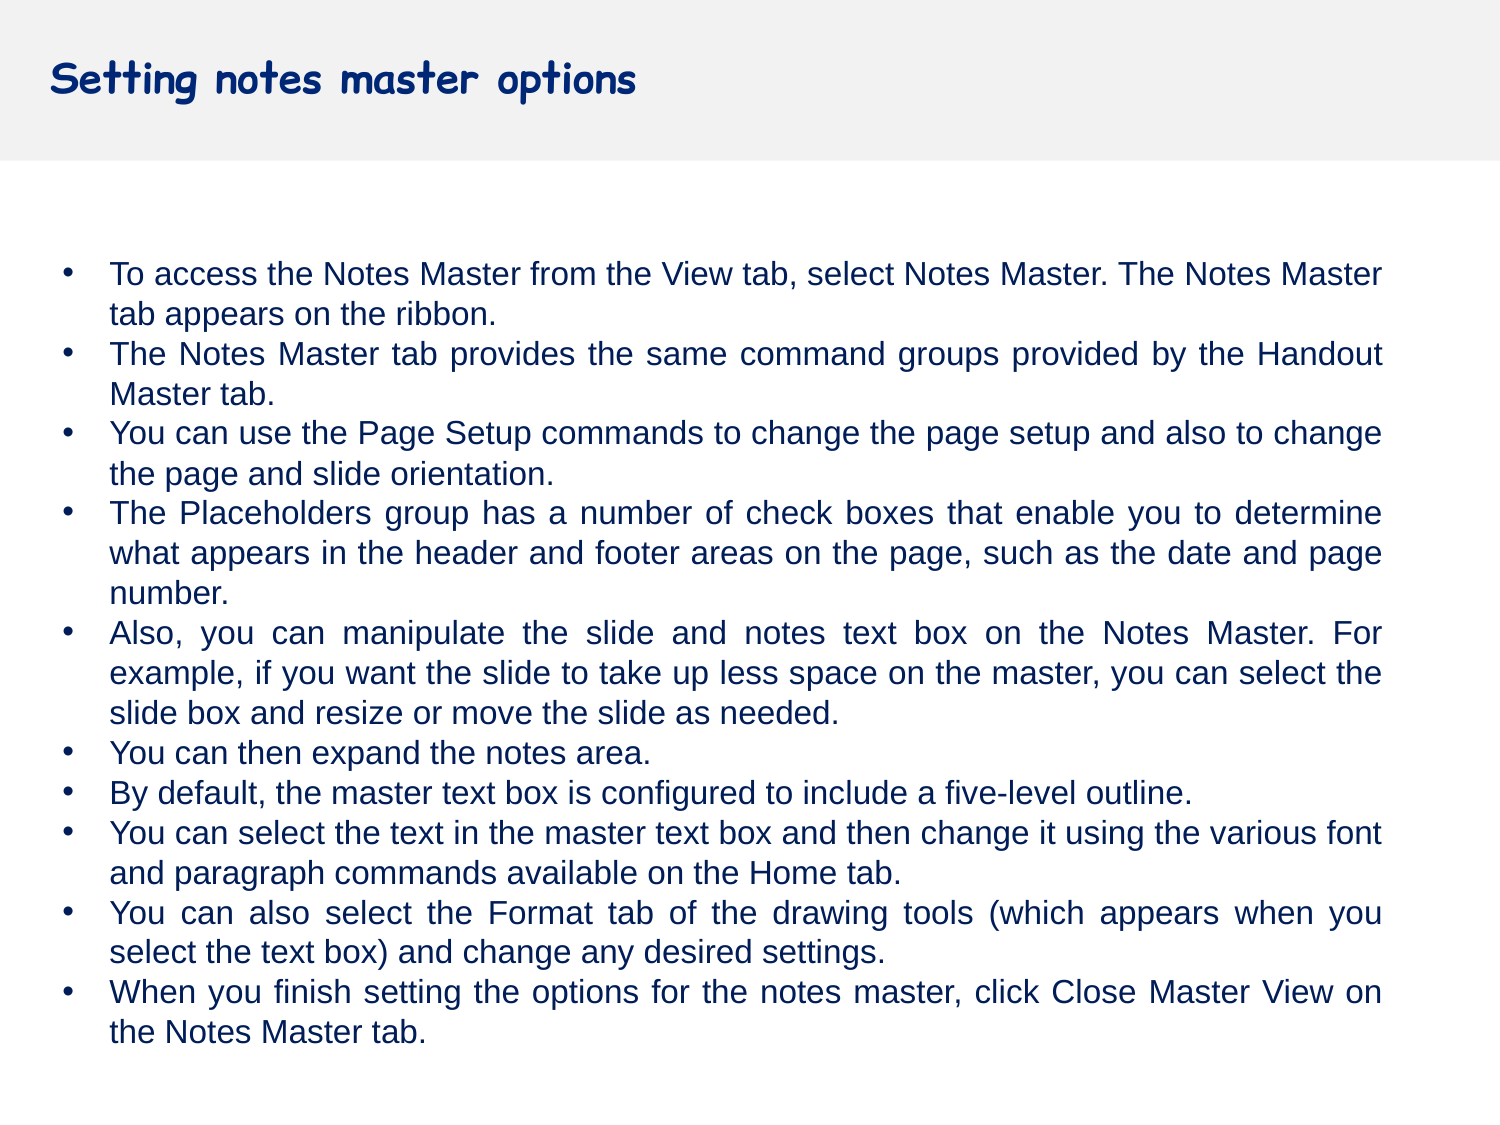

# Setting notes master options
To access the Notes Master from the View tab, select Notes Master. The Notes Master tab appears on the ribbon.
The Notes Master tab provides the same command groups provided by the Handout Master tab.
You can use the Page Setup commands to change the page setup and also to change the page and slide orientation.
The Placeholders group has a number of check boxes that enable you to determine what appears in the header and footer areas on the page, such as the date and page number.
Also, you can manipulate the slide and notes text box on the Notes Master. For example, if you want the slide to take up less space on the master, you can select the slide box and resize or move the slide as needed.
You can then expand the notes area.
By default, the master text box is conﬁgured to include a ﬁve-level outline.
You can select the text in the master text box and then change it using the various font and paragraph commands available on the Home tab.
You can also select the Format tab of the drawing tools (which appears when you select the text box) and change any desired settings.
When you ﬁnish setting the options for the notes master, click Close Master View on the Notes Master tab.